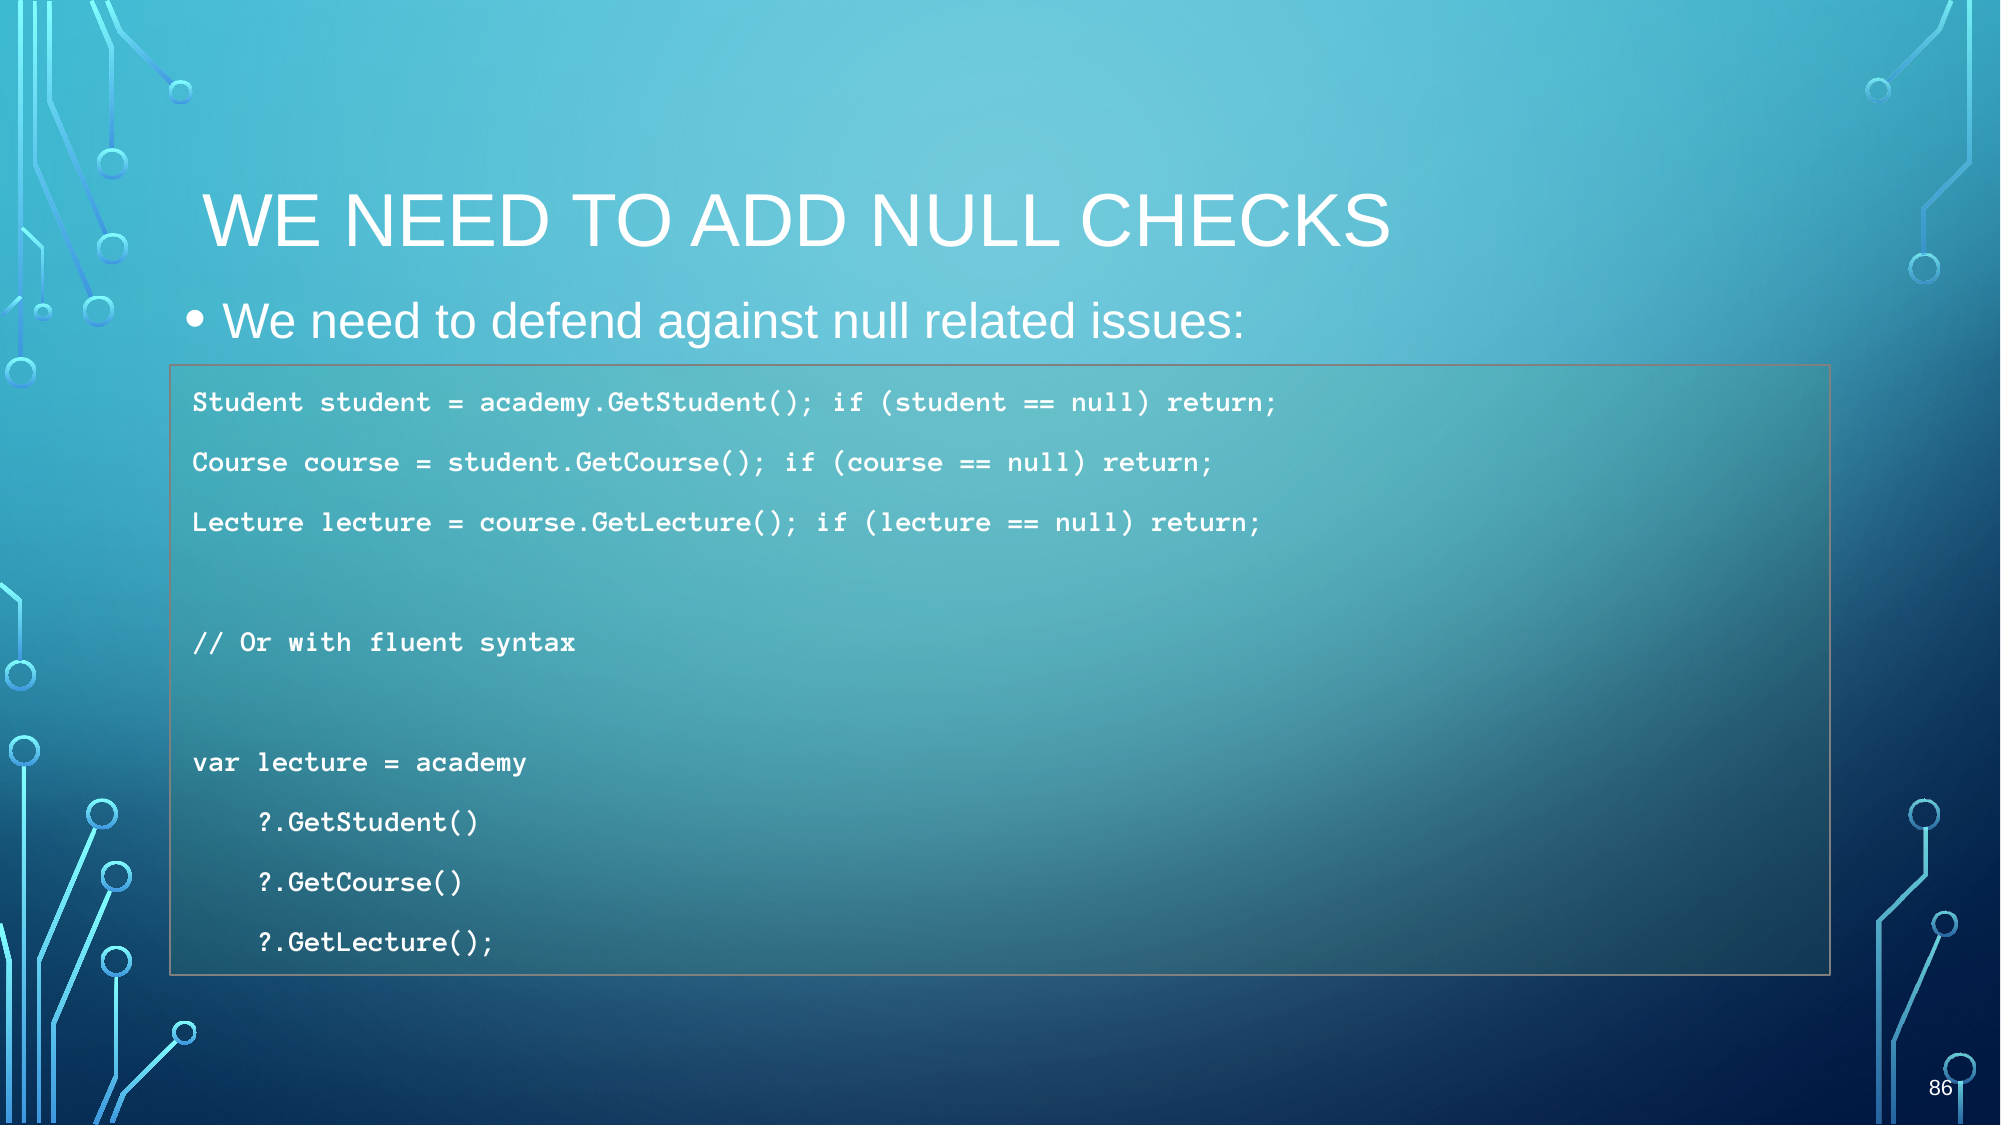

# We Need to add Null checks
We need to defend against null related issues:
Student student = academy.GetStudent(); if (student == null) return;
Course course = student.GetCourse(); if (course == null) return;
Lecture lecture = course.GetLecture(); if (lecture == null) return;

// Or with fluent syntax

var lecture = academy
    ?.GetStudent()
    ?.GetCourse()
    ?.GetLecture();
86